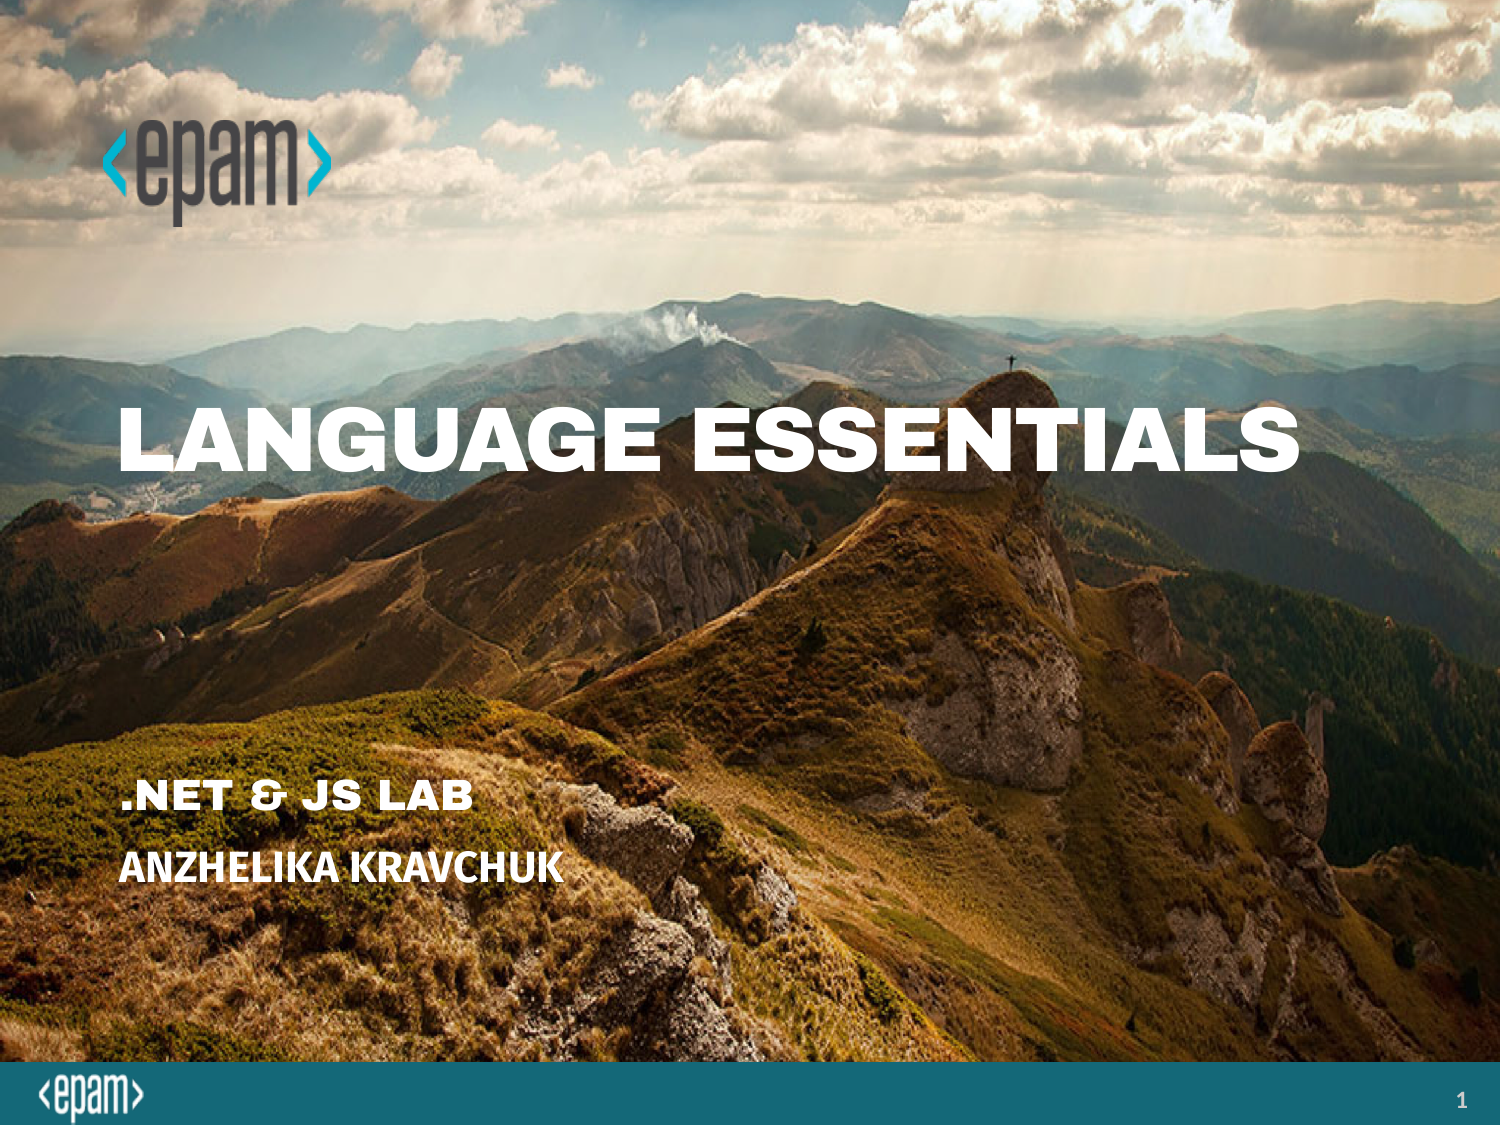

Language Essentials
.NET & JS Lab
Anzhelika Kravchuk